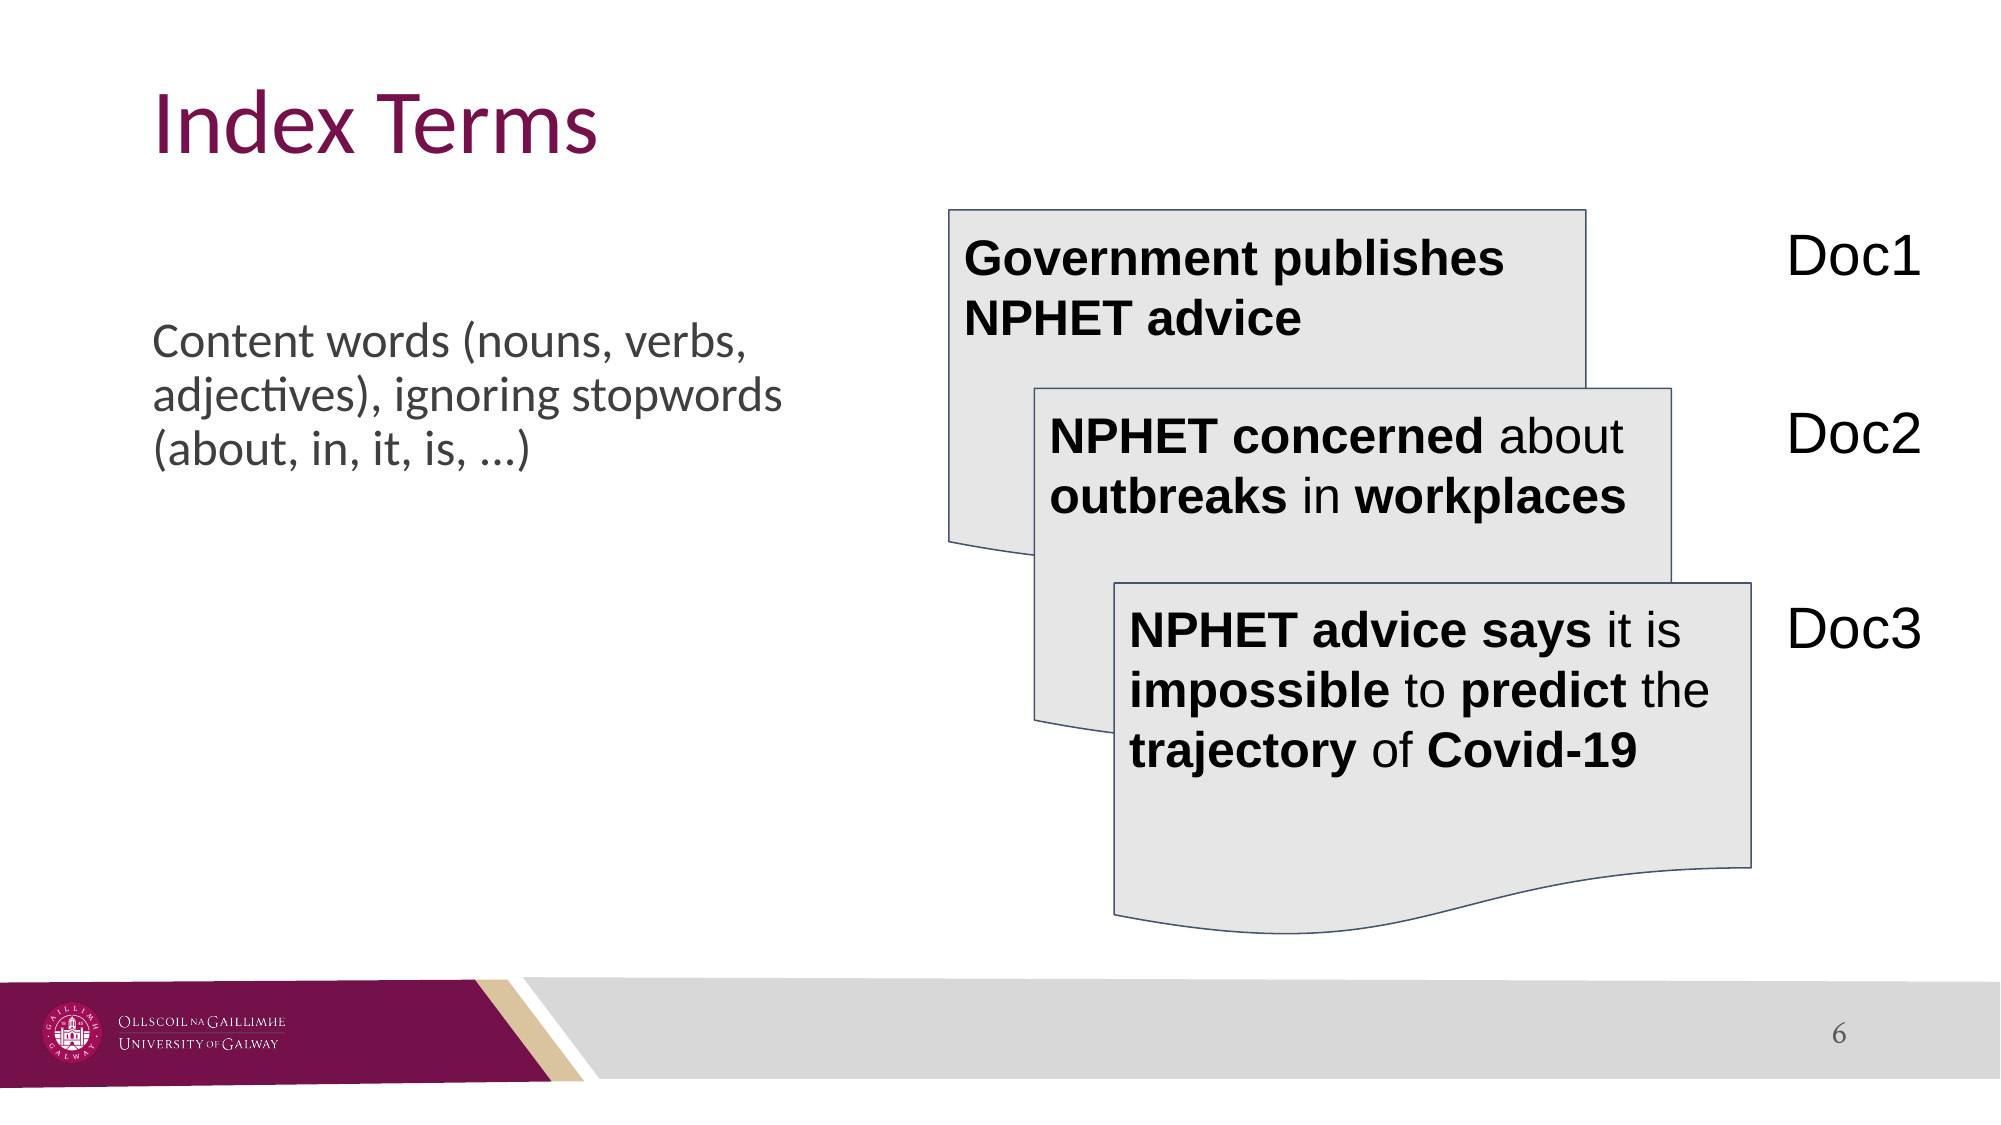

# Index Terms
Government publishes NPHET advice
Doc1
Content words (nouns, verbs, adjectives), ignoring stopwords (about, in, it, is, ...)
Doc2
NPHET concerned about outbreaks in workplaces
NPHET advice says it is impossible to predict the trajectory of Covid-19
Doc3
6